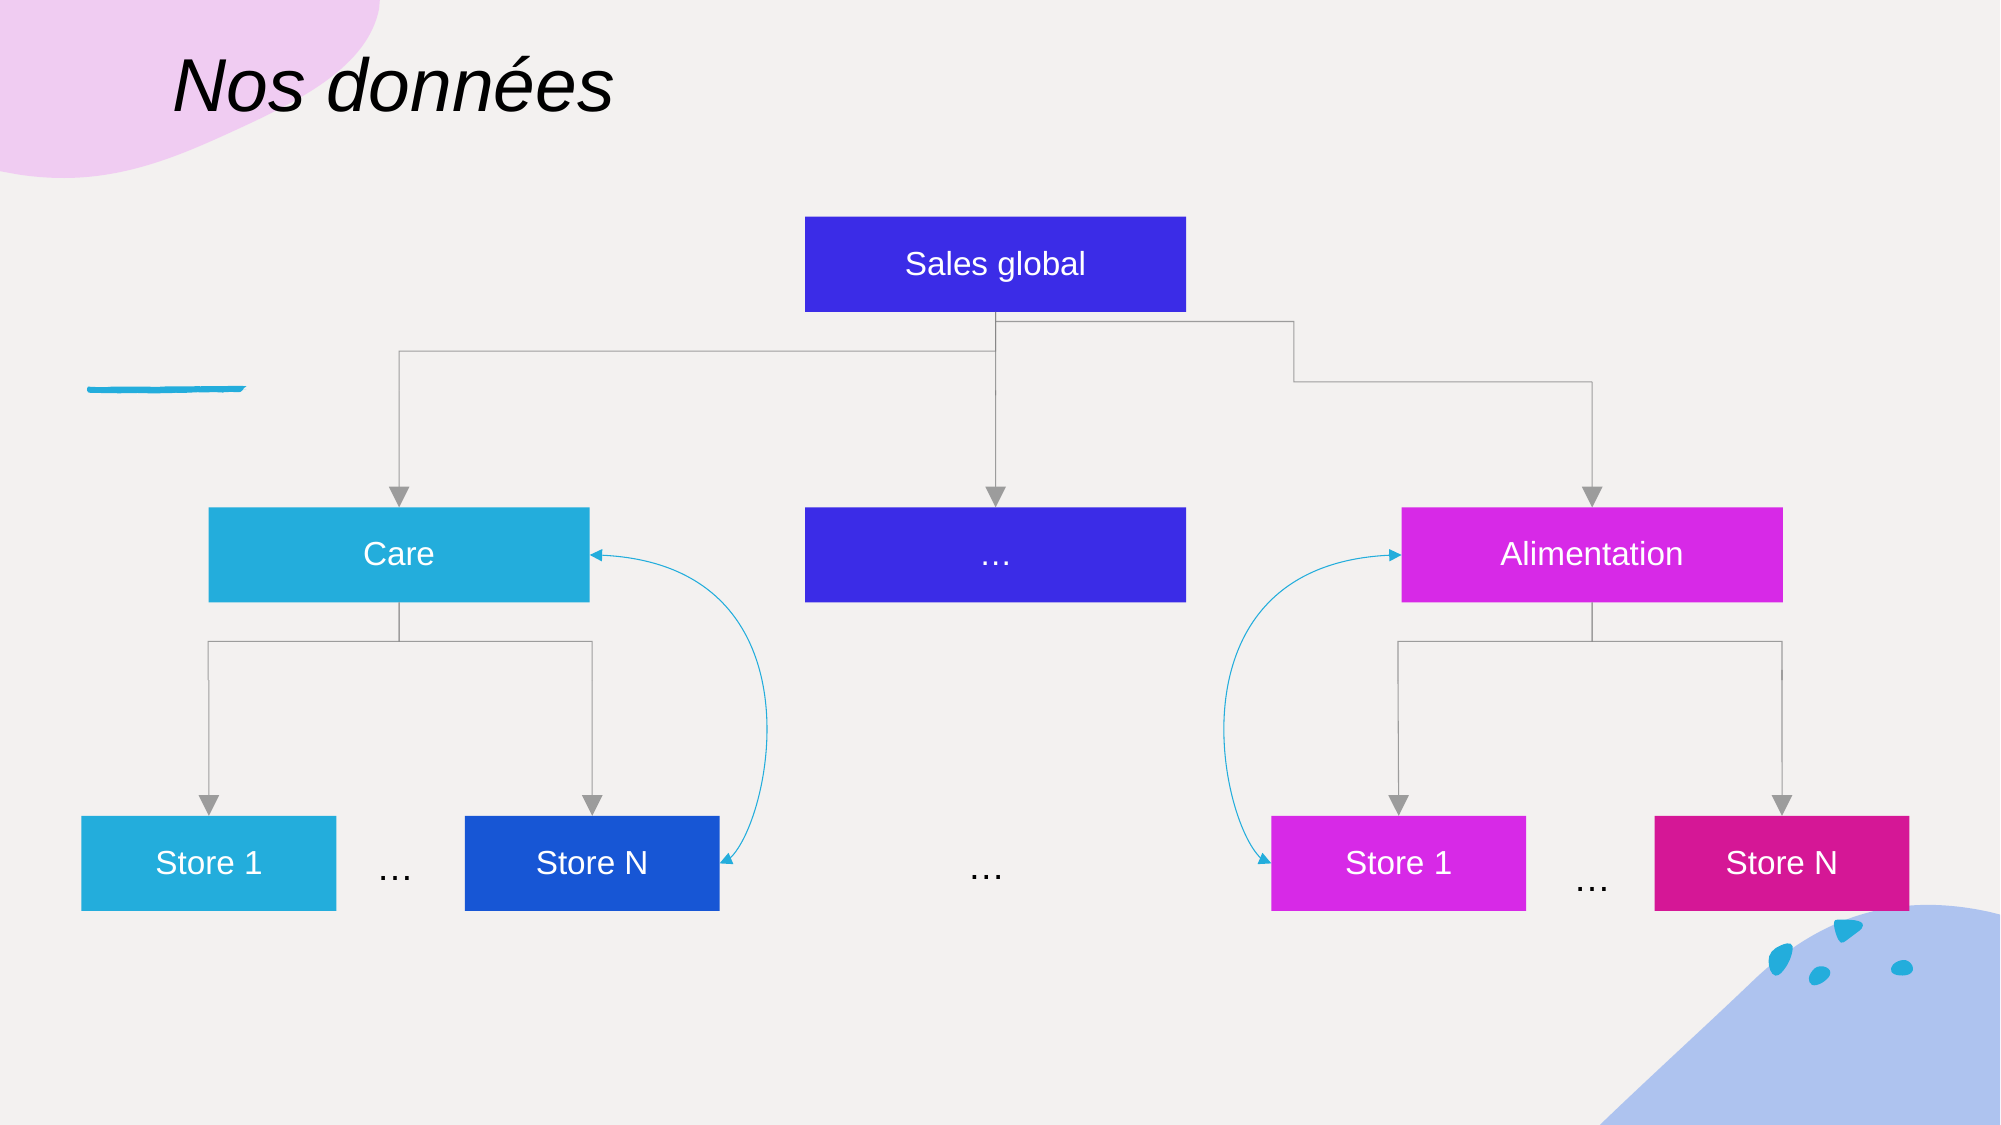

# Nos données
Sales global
Care
…
Alimentation
Store 1
Store N
Store 1
Store N
…
…
…